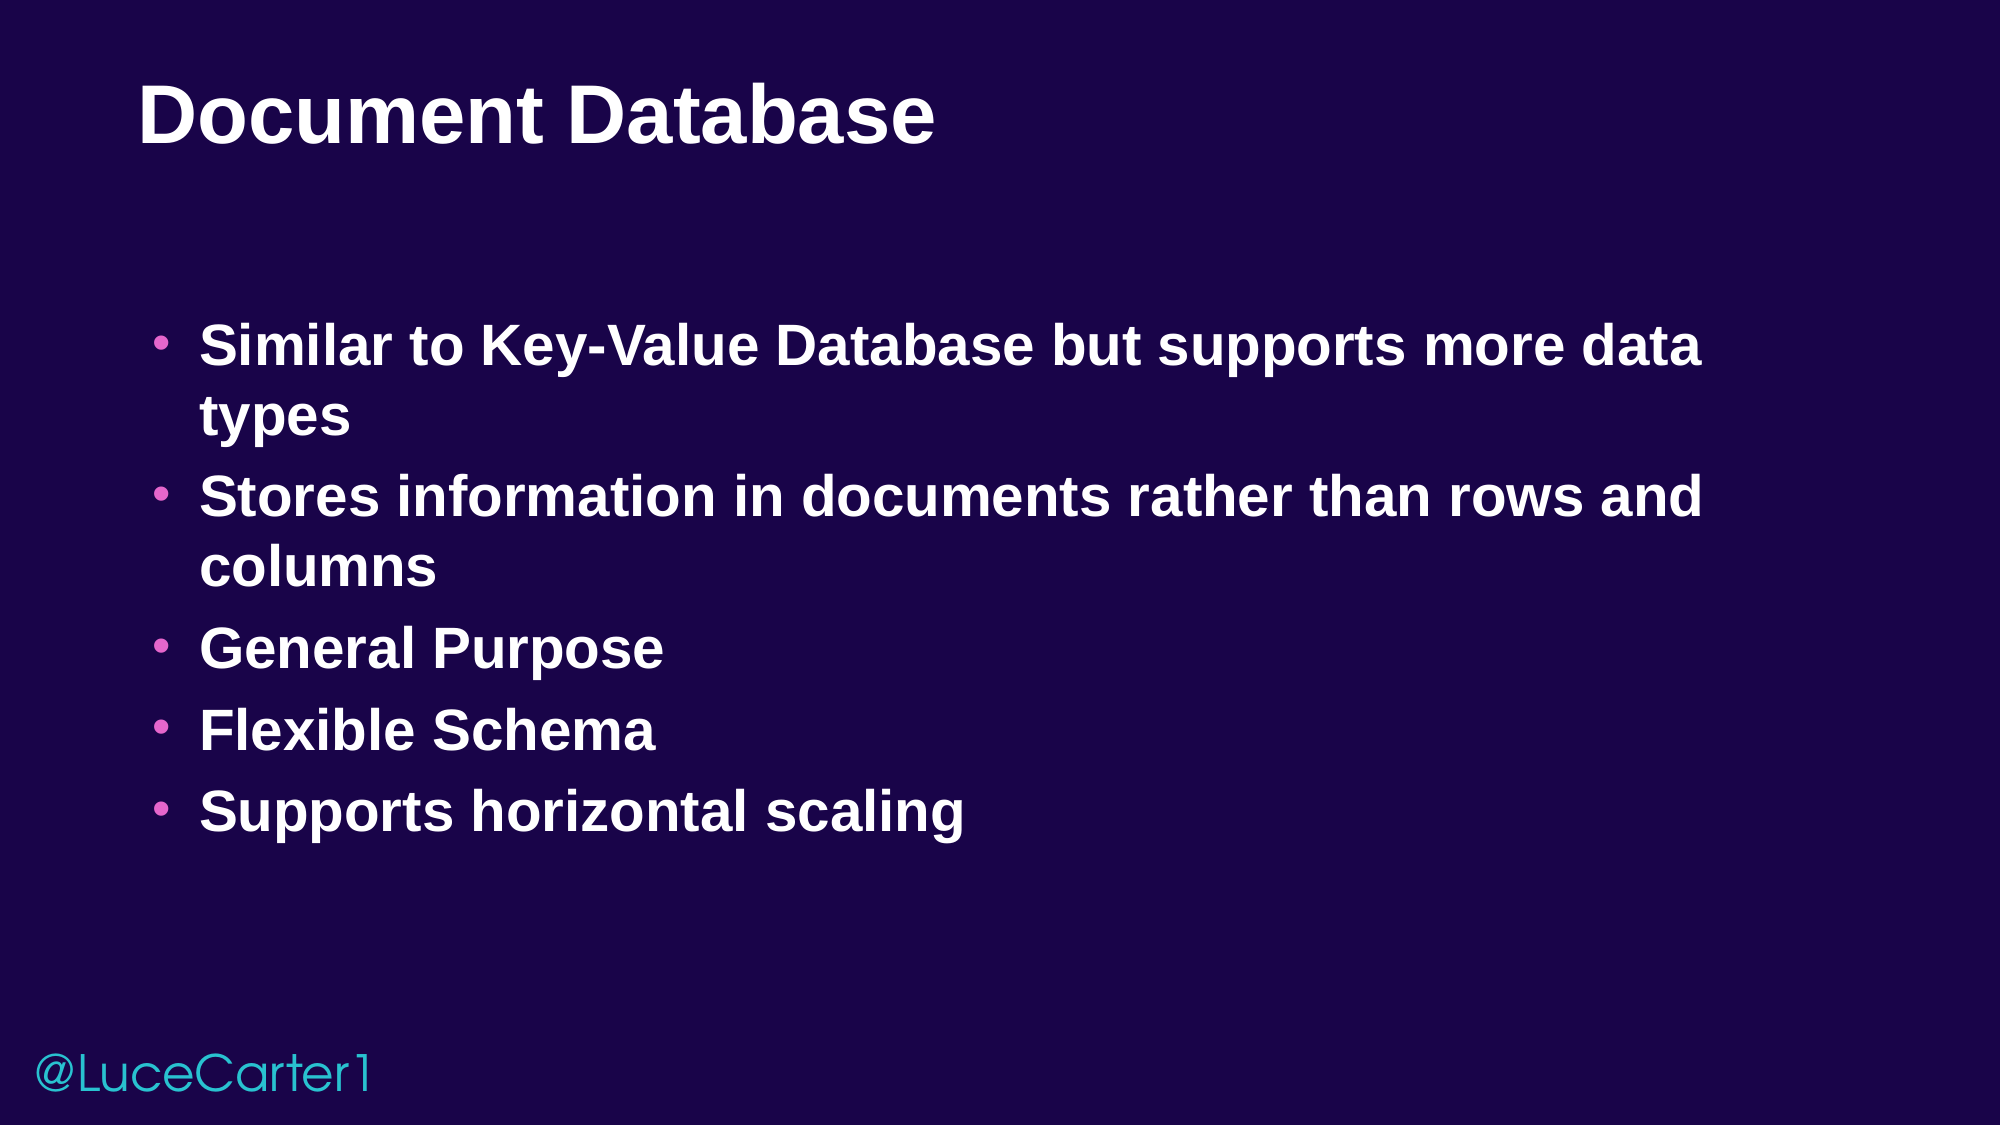

# Document Database
Similar to Key-Value Database but supports more data types
Stores information in documents rather than rows and columns
General Purpose
Flexible Schema
Supports horizontal scaling
@LuceCarter1​